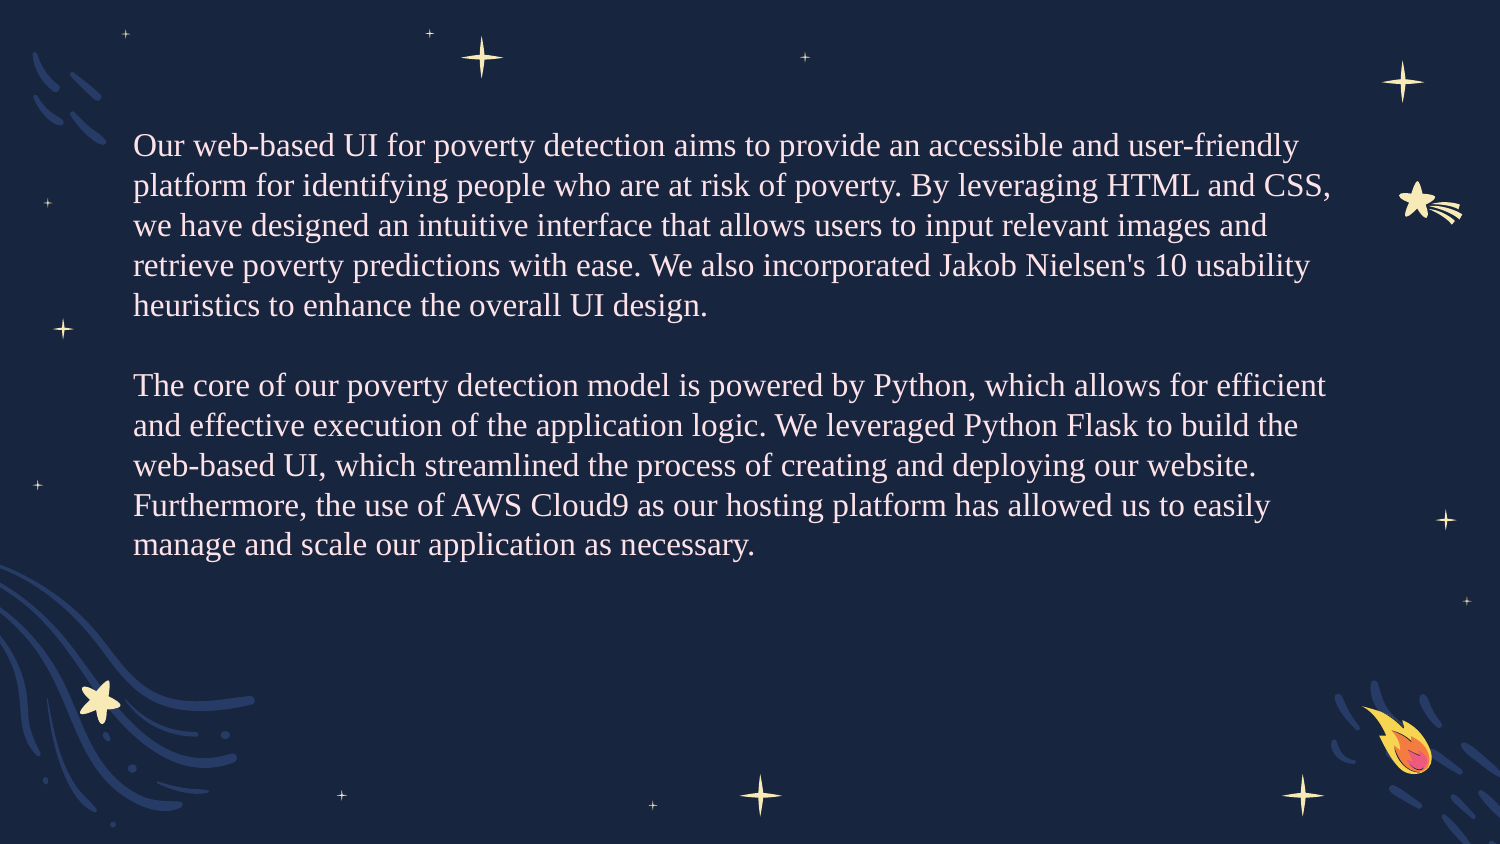

# Our web-based UI for poverty detection aims to provide an accessible and user-friendly platform for identifying people who are at risk of poverty. By leveraging HTML and CSS, we have designed an intuitive interface that allows users to input relevant images and retrieve poverty predictions with ease. We also incorporated Jakob Nielsen's 10 usability heuristics to enhance the overall UI design.

The core of our poverty detection model is powered by Python, which allows for efficient and effective execution of the application logic. We leveraged Python Flask to build the web-based UI, which streamlined the process of creating and deploying our website. Furthermore, the use of AWS Cloud9 as our hosting platform has allowed us to easily manage and scale our application as necessary.